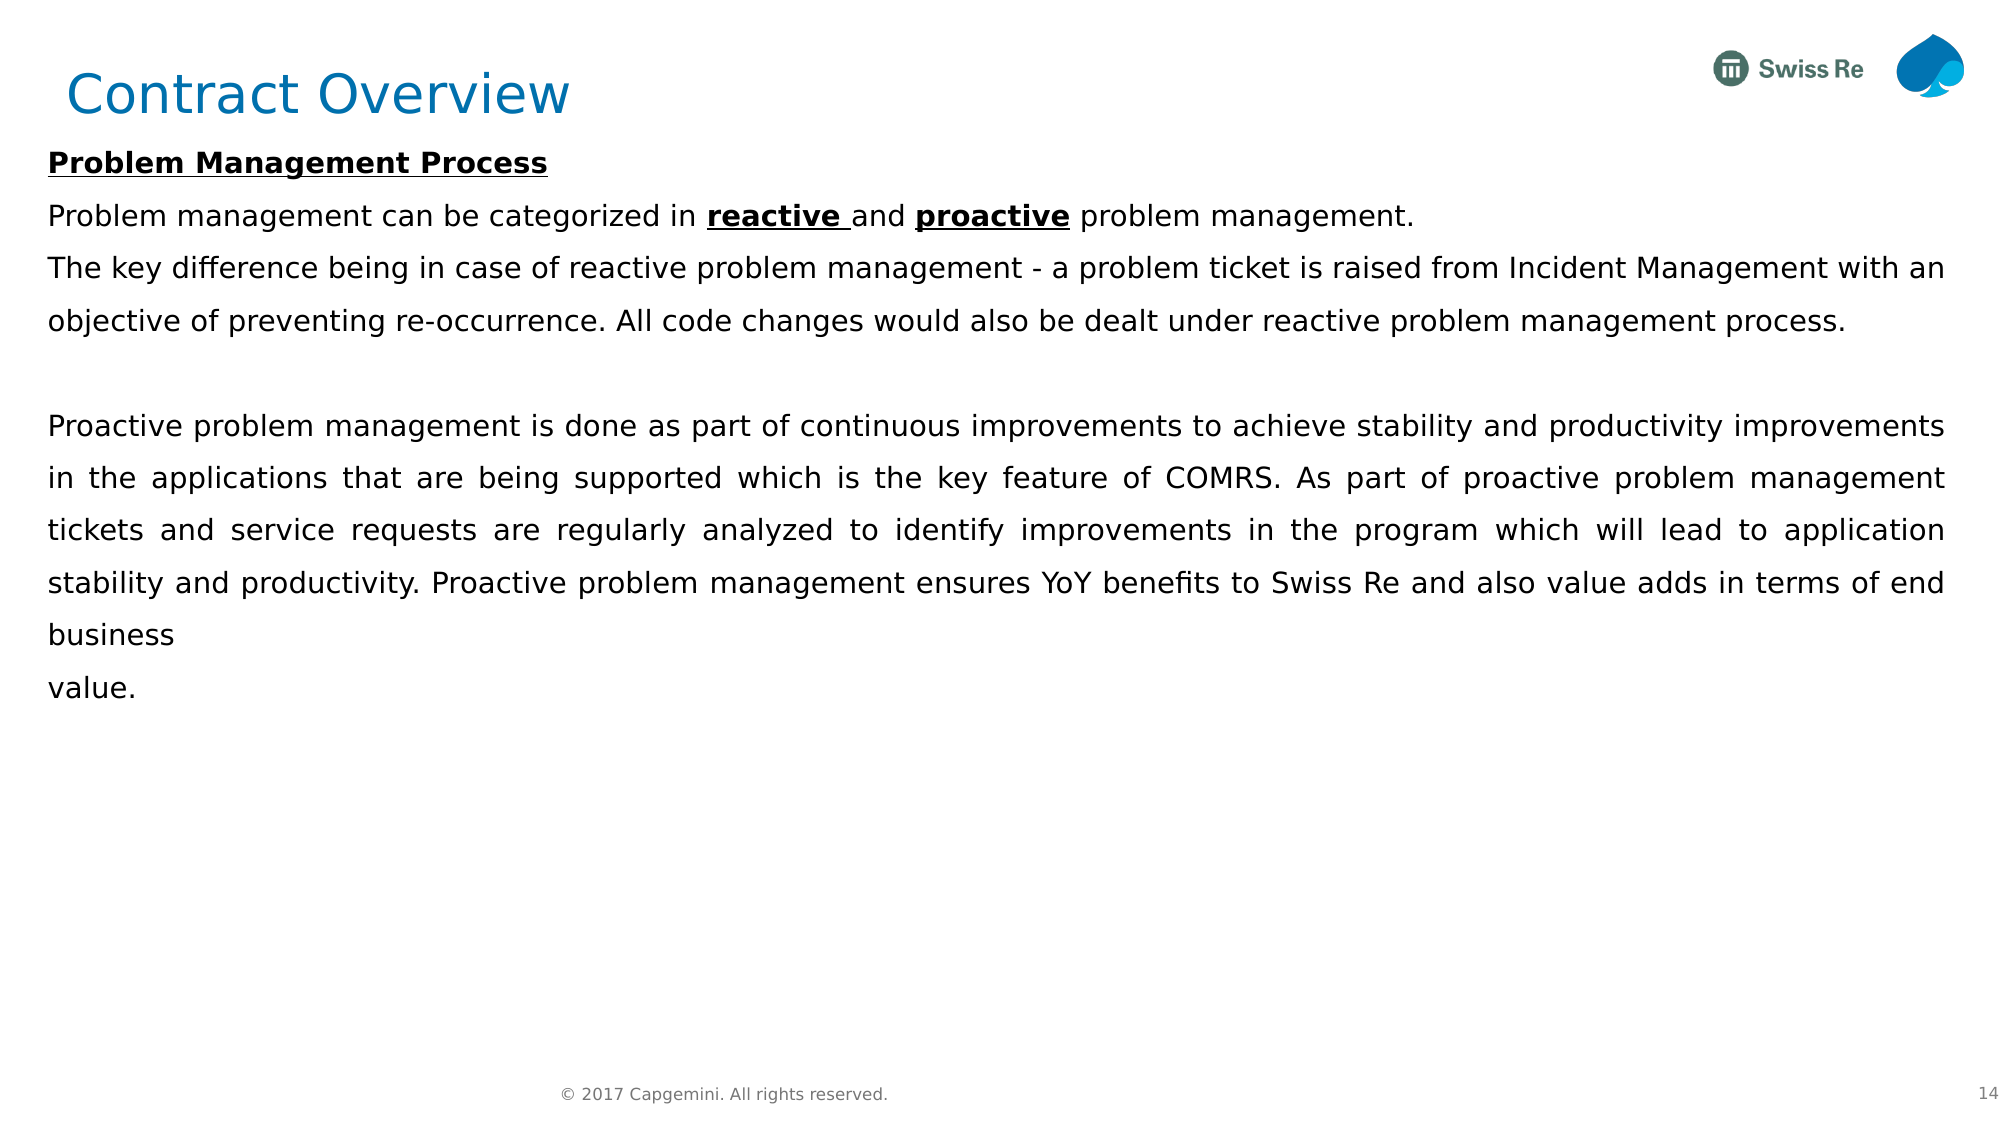

# Contract Overview
Problem Management Process
Problem management can be categorized in reactive and proactive problem management.
The key difference being in case of reactive problem management - a problem ticket is raised from Incident Management with an objective of preventing re-occurrence. All code changes would also be dealt under reactive problem management process.

Proactive problem management is done as part of continuous improvements to achieve stability and productivity improvements in the applications that are being supported which is the key feature of COMRS. As part of proactive problem management tickets and service requests are regularly analyzed to identify improvements in the program which will lead to application stability and productivity. Proactive problem management ensures YoY benefits to Swiss Re and also value adds in terms of end business
value.